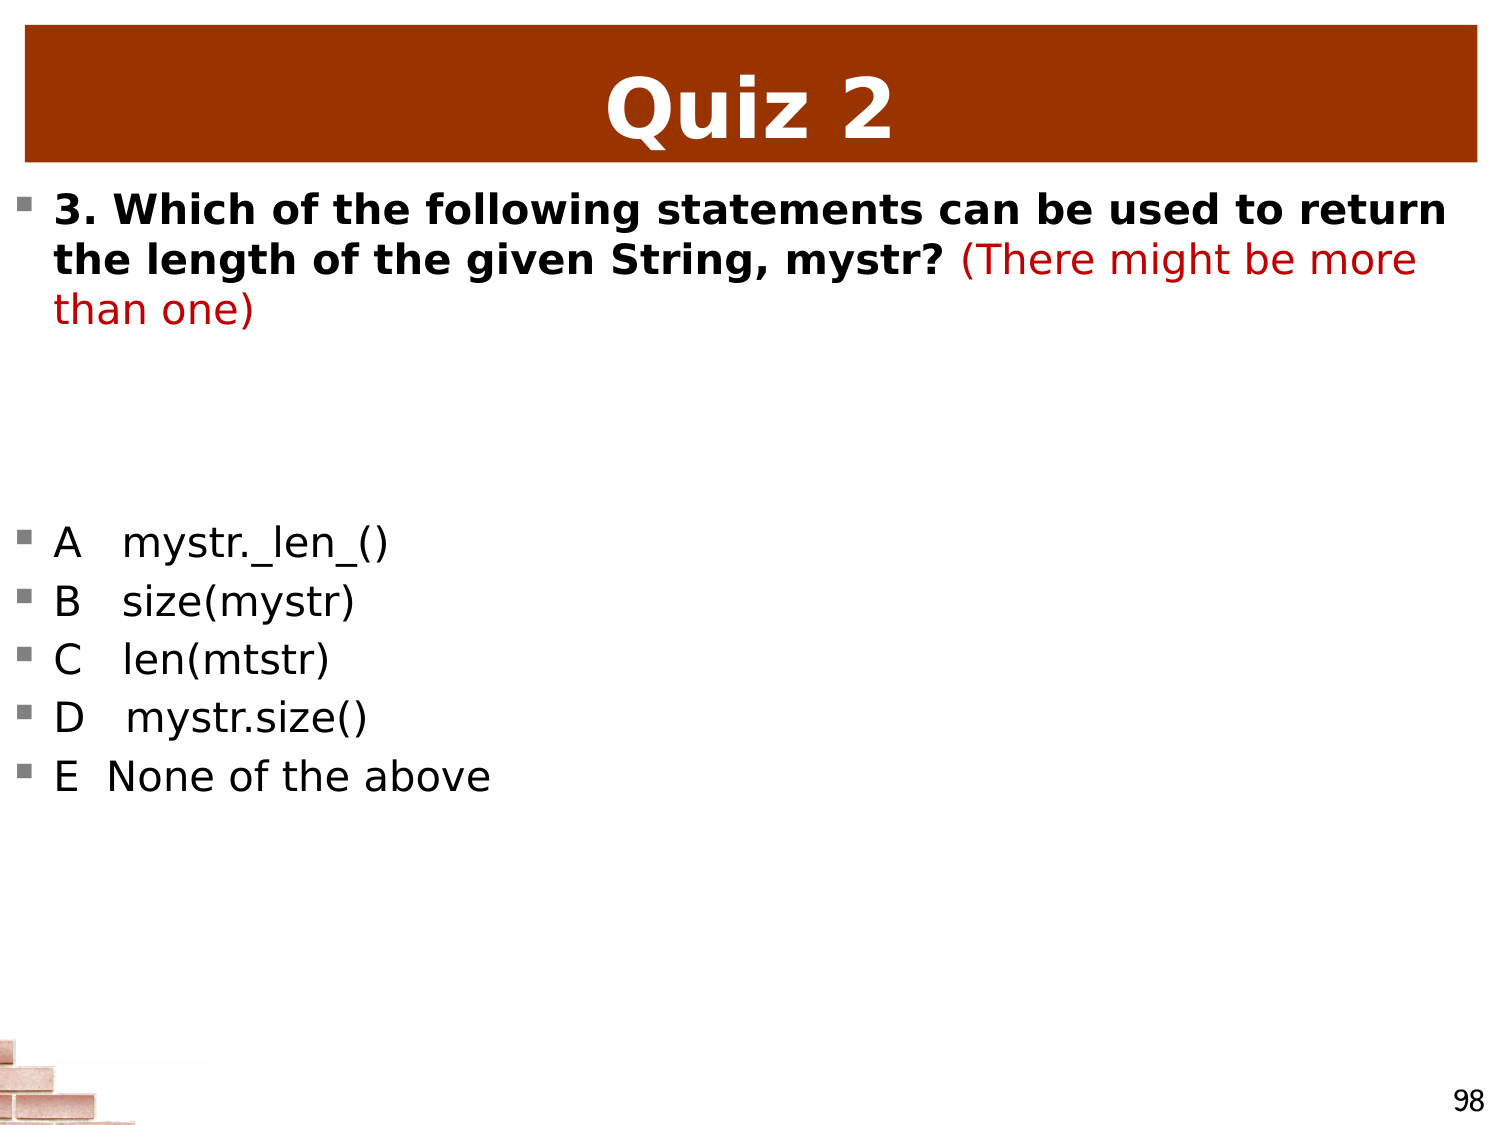

# Quiz 2
3. Which of the following statements can be used to return the length of the given String, mystr? (There might be more than one)

A   mystr._len_()
B   size(mystr)
C   len(mtstr)
D   mystr.size()
E  None of the above
98